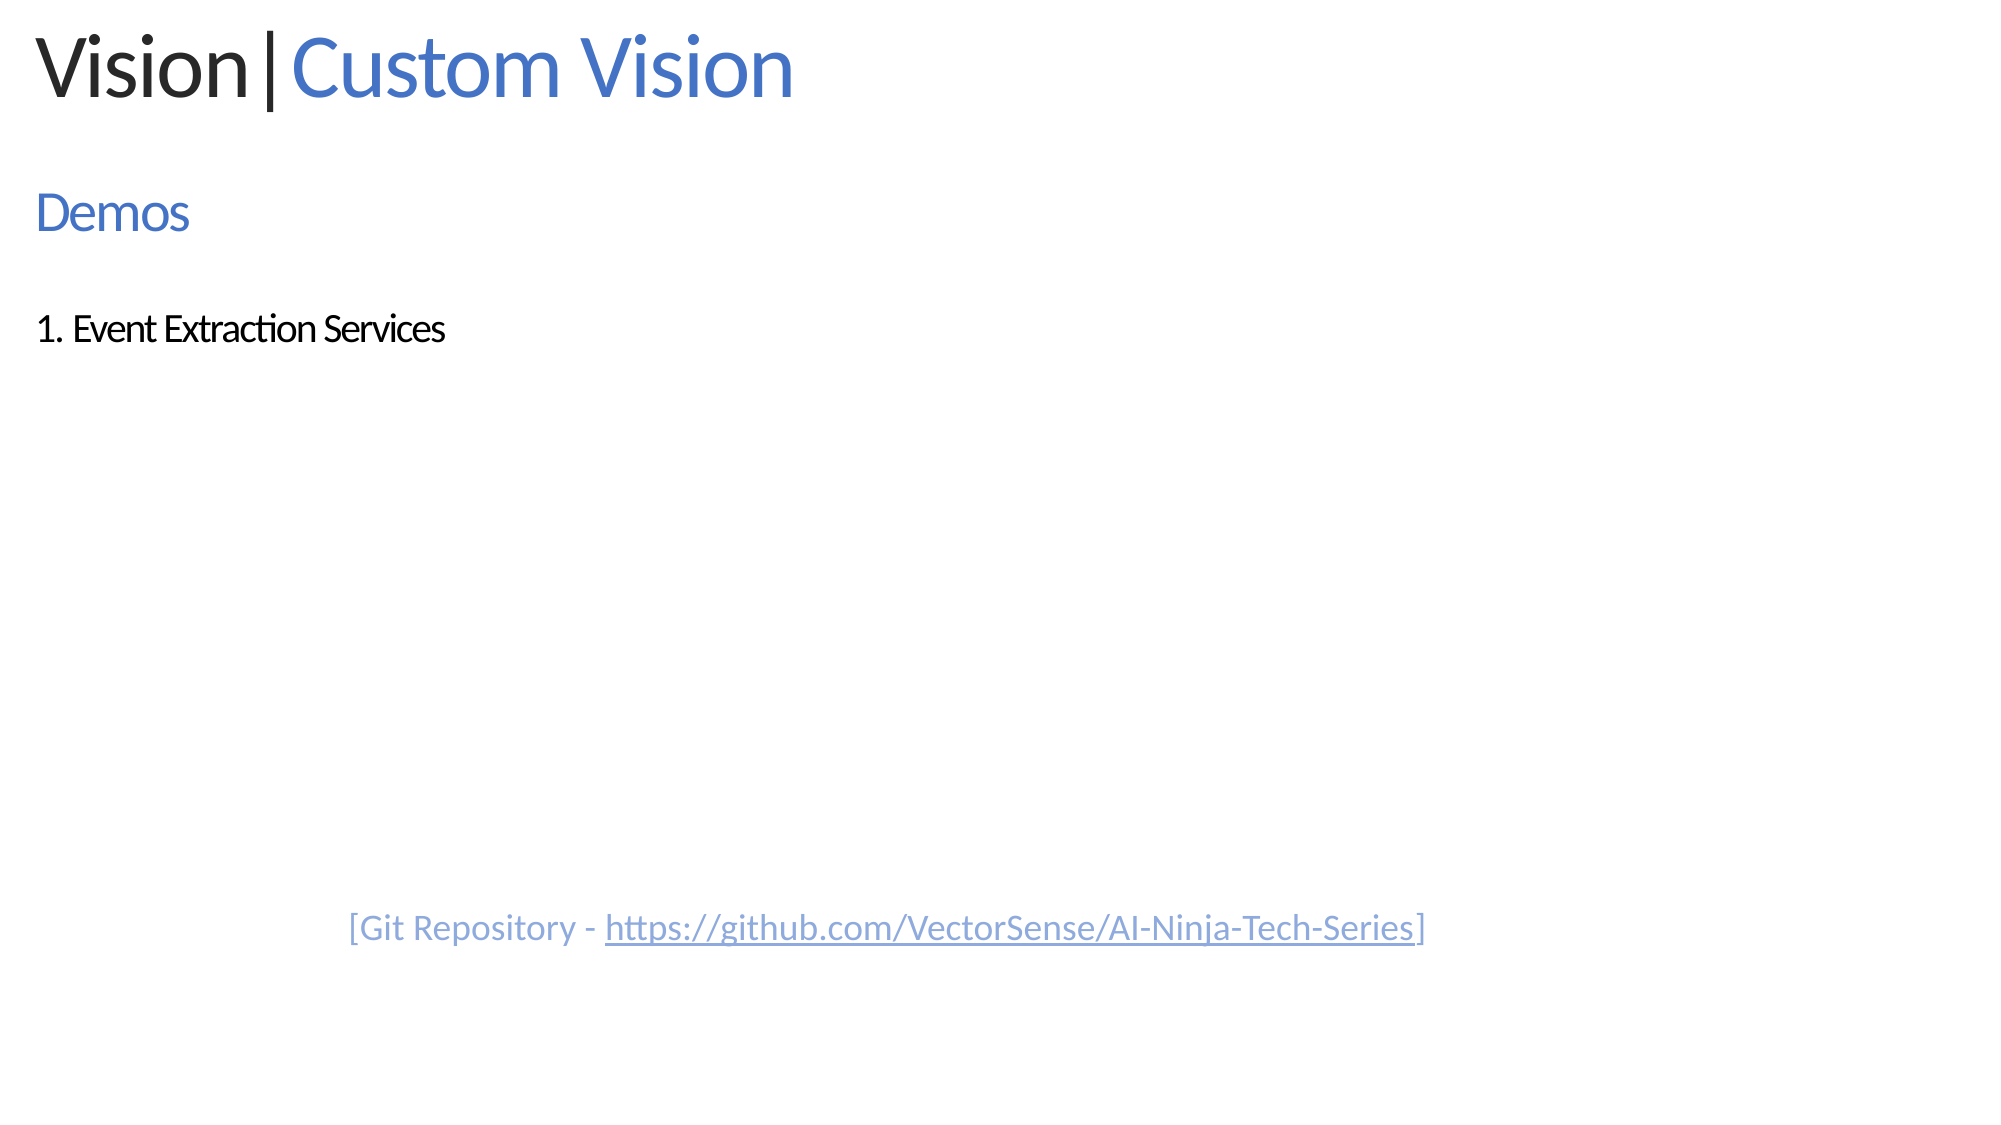

Vision|Custom Vision

Demos

1. Event Extraction Services

 [Git Repository - https://github.com/VectorSense/AI-Ninja-Tech-Series]